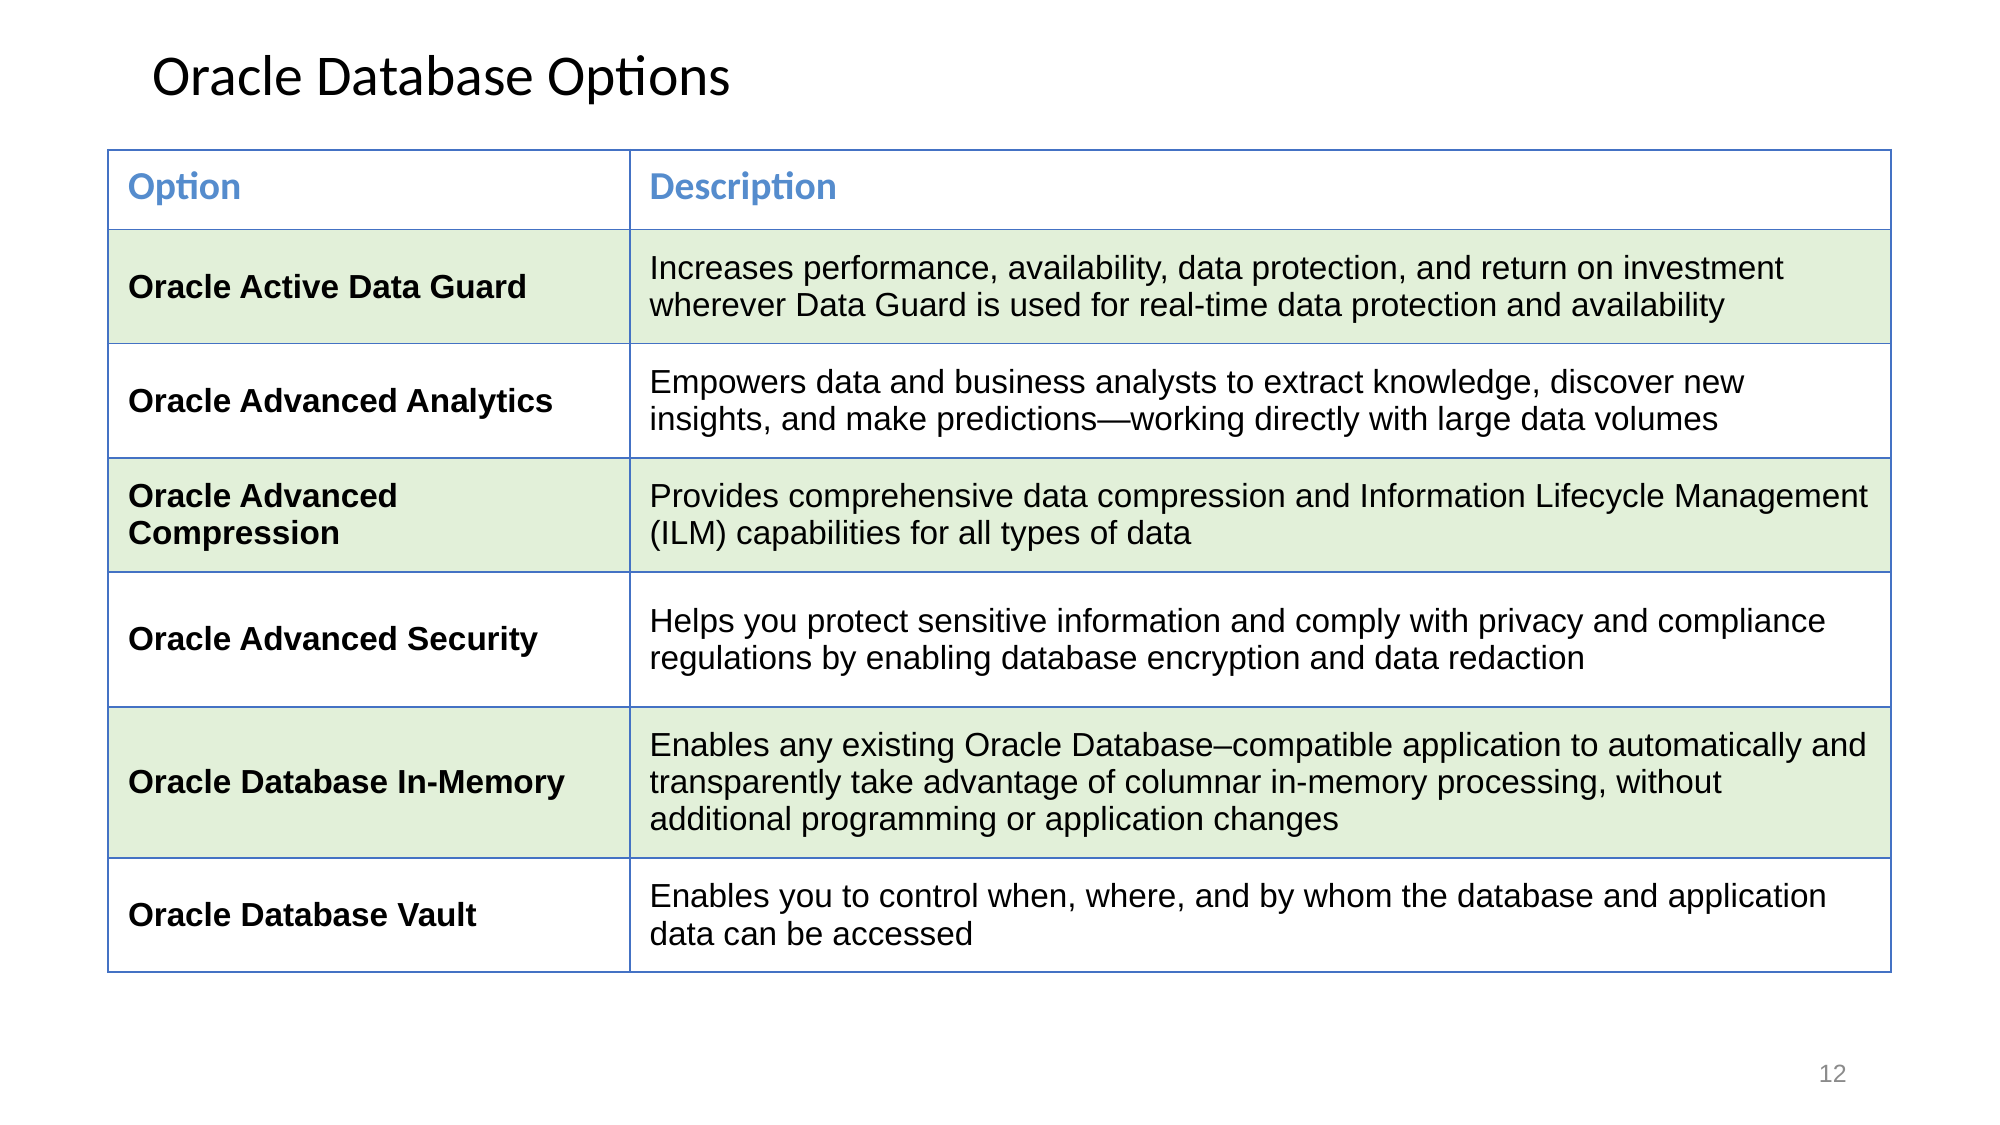

# Oracle Database Options
| Option | Description |
| --- | --- |
| Oracle Active Data Guard | Increases performance, availability, data protection, and return on investment wherever Data Guard is used for real-time data protection and availability |
| Oracle Advanced Analytics | Empowers data and business analysts to extract knowledge, discover new insights, and make predictions—working directly with large data volumes |
| Oracle Advanced Compression | Provides comprehensive data compression and Information Lifecycle Management (ILM) capabilities for all types of data |
| Oracle Advanced Security | Helps you protect sensitive information and comply with privacy and compliance regulations by enabling database encryption and data redaction |
| Oracle Database In-Memory | Enables any existing Oracle Database–compatible application to automatically and transparently take advantage of columnar in-memory processing, without additional programming or application changes |
| Oracle Database Vault | Enables you to control when, where, and by whom the database and application data can be accessed |
12